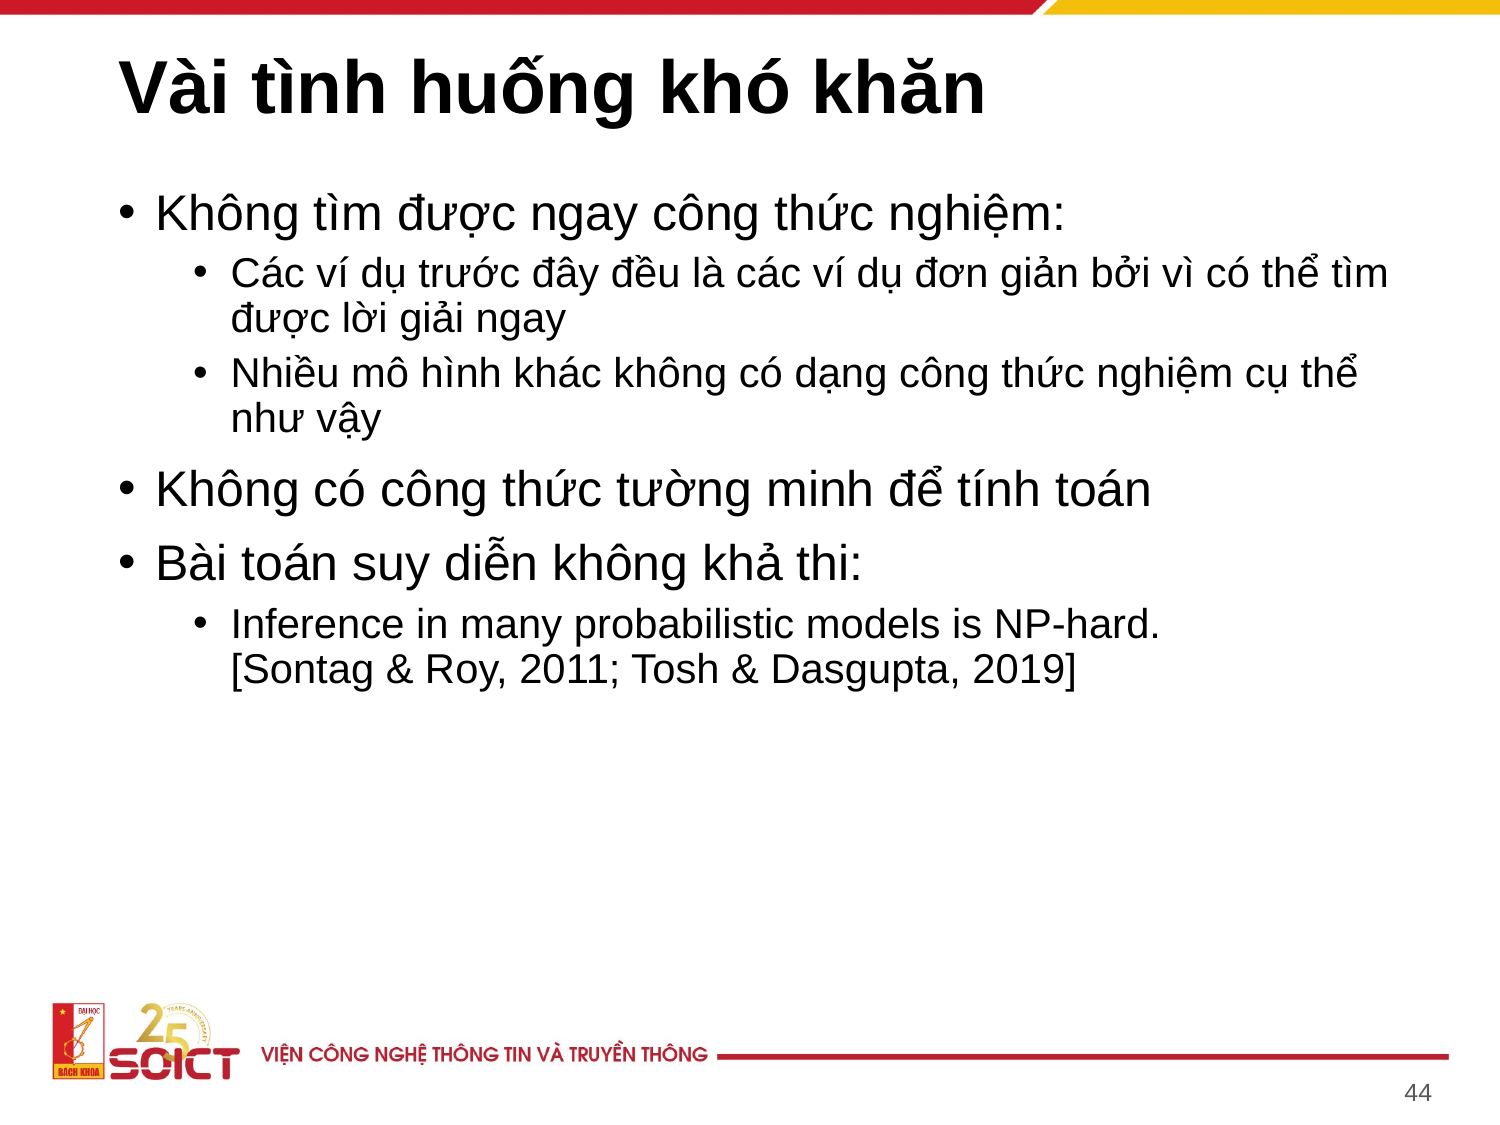

# Vài tình huống khó khăn
Không tìm được ngay công thức nghiệm:
Các ví dụ trước đây đều là các ví dụ đơn giản bởi vì có thể tìm được lời giải ngay
Nhiều mô hình khác không có dạng công thức nghiệm cụ thể như vậy
Không có công thức tường minh để tính toán
Bài toán suy diễn không khả thi:
Inference in many probabilistic models is NP-hard.
[Sontag & Roy, 2011; Tosh & Dasgupta, 2019]

44